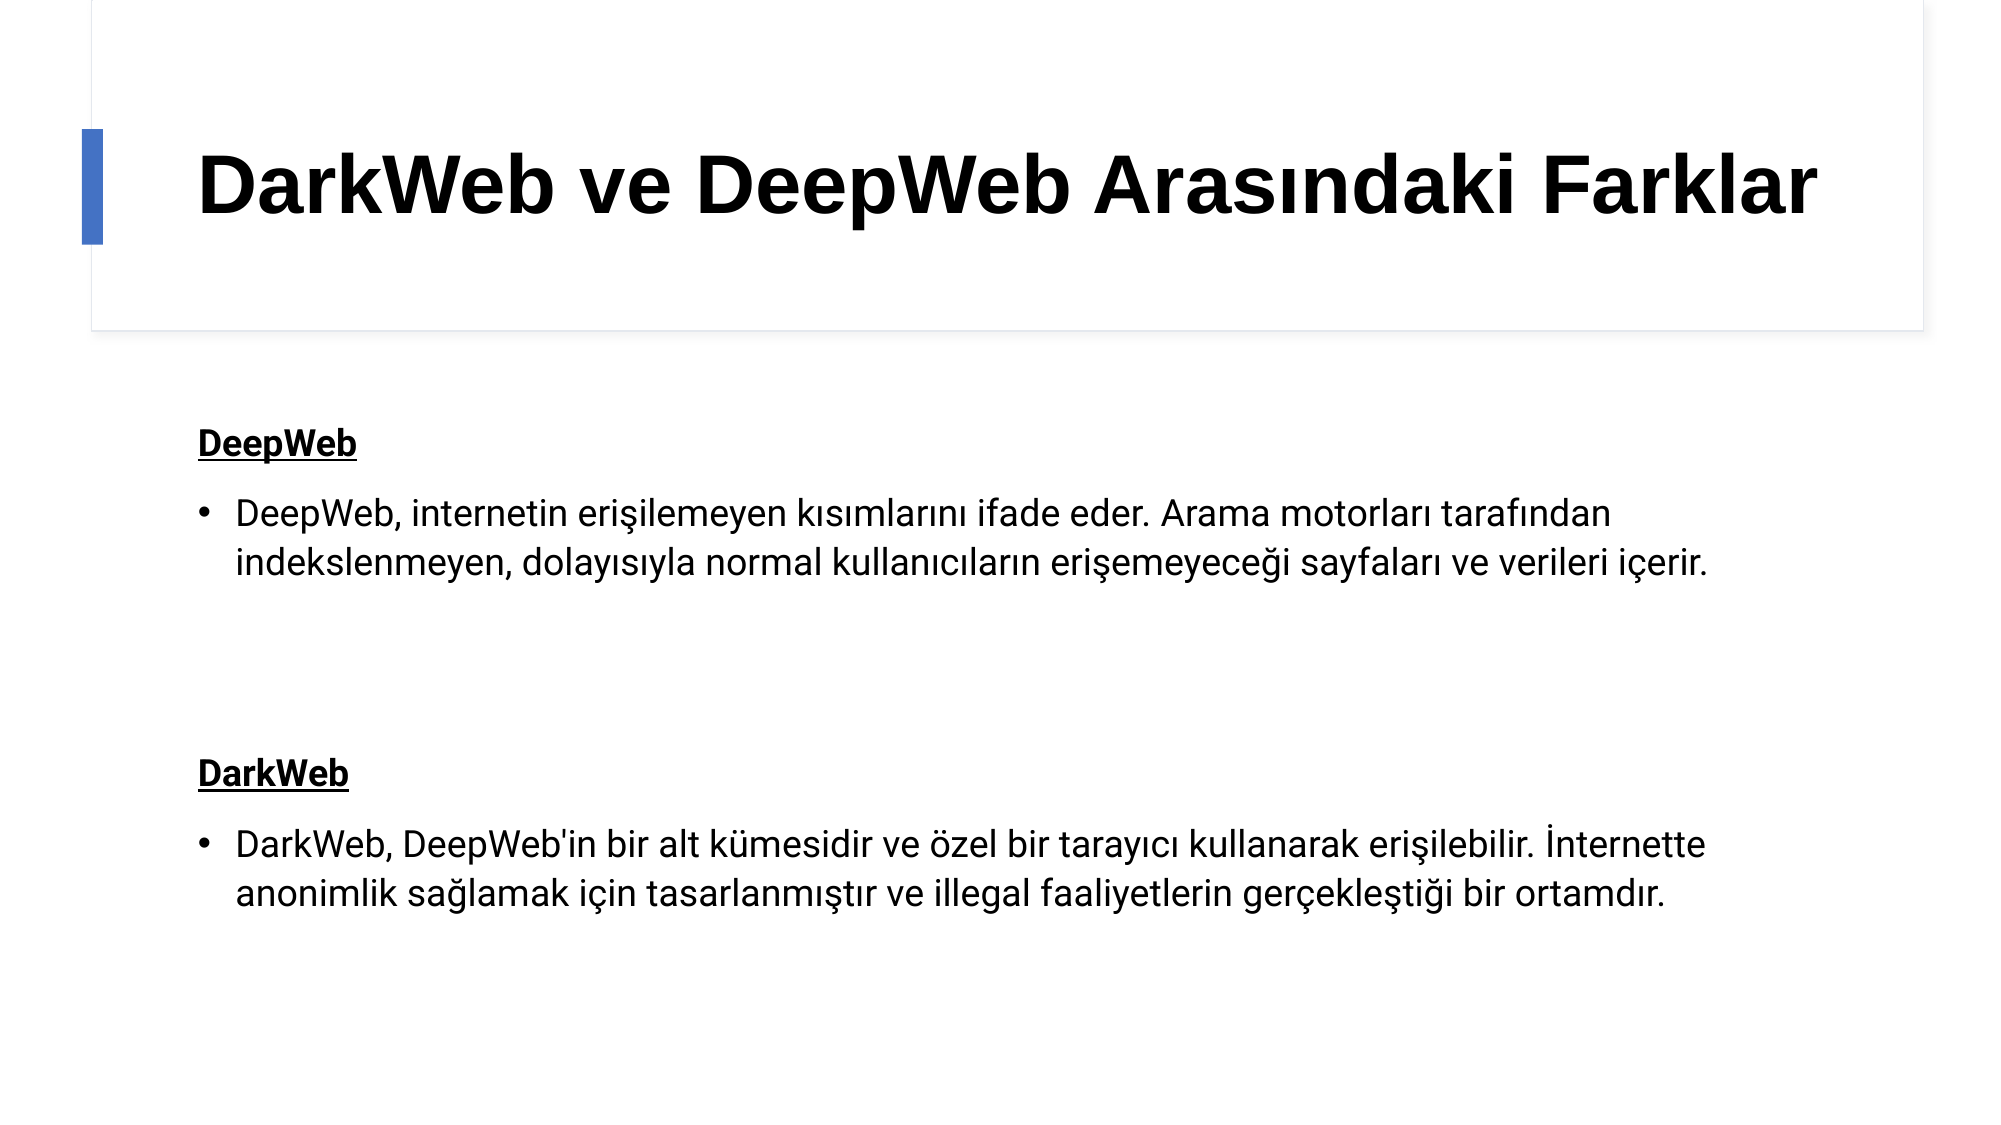

# DarkWeb ve DeepWeb Arasındaki Farklar
DeepWeb
DeepWeb, internetin erişilemeyen kısımlarını ifade eder. Arama motorları tarafından indekslenmeyen, dolayısıyla normal kullanıcıların erişemeyeceği sayfaları ve verileri içerir.

DarkWeb
DarkWeb, DeepWeb'in bir alt kümesidir ve özel bir tarayıcı kullanarak erişilebilir. İnternette anonimlik sağlamak için tasarlanmıştır ve illegal faaliyetlerin gerçekleştiği bir ortamdır.